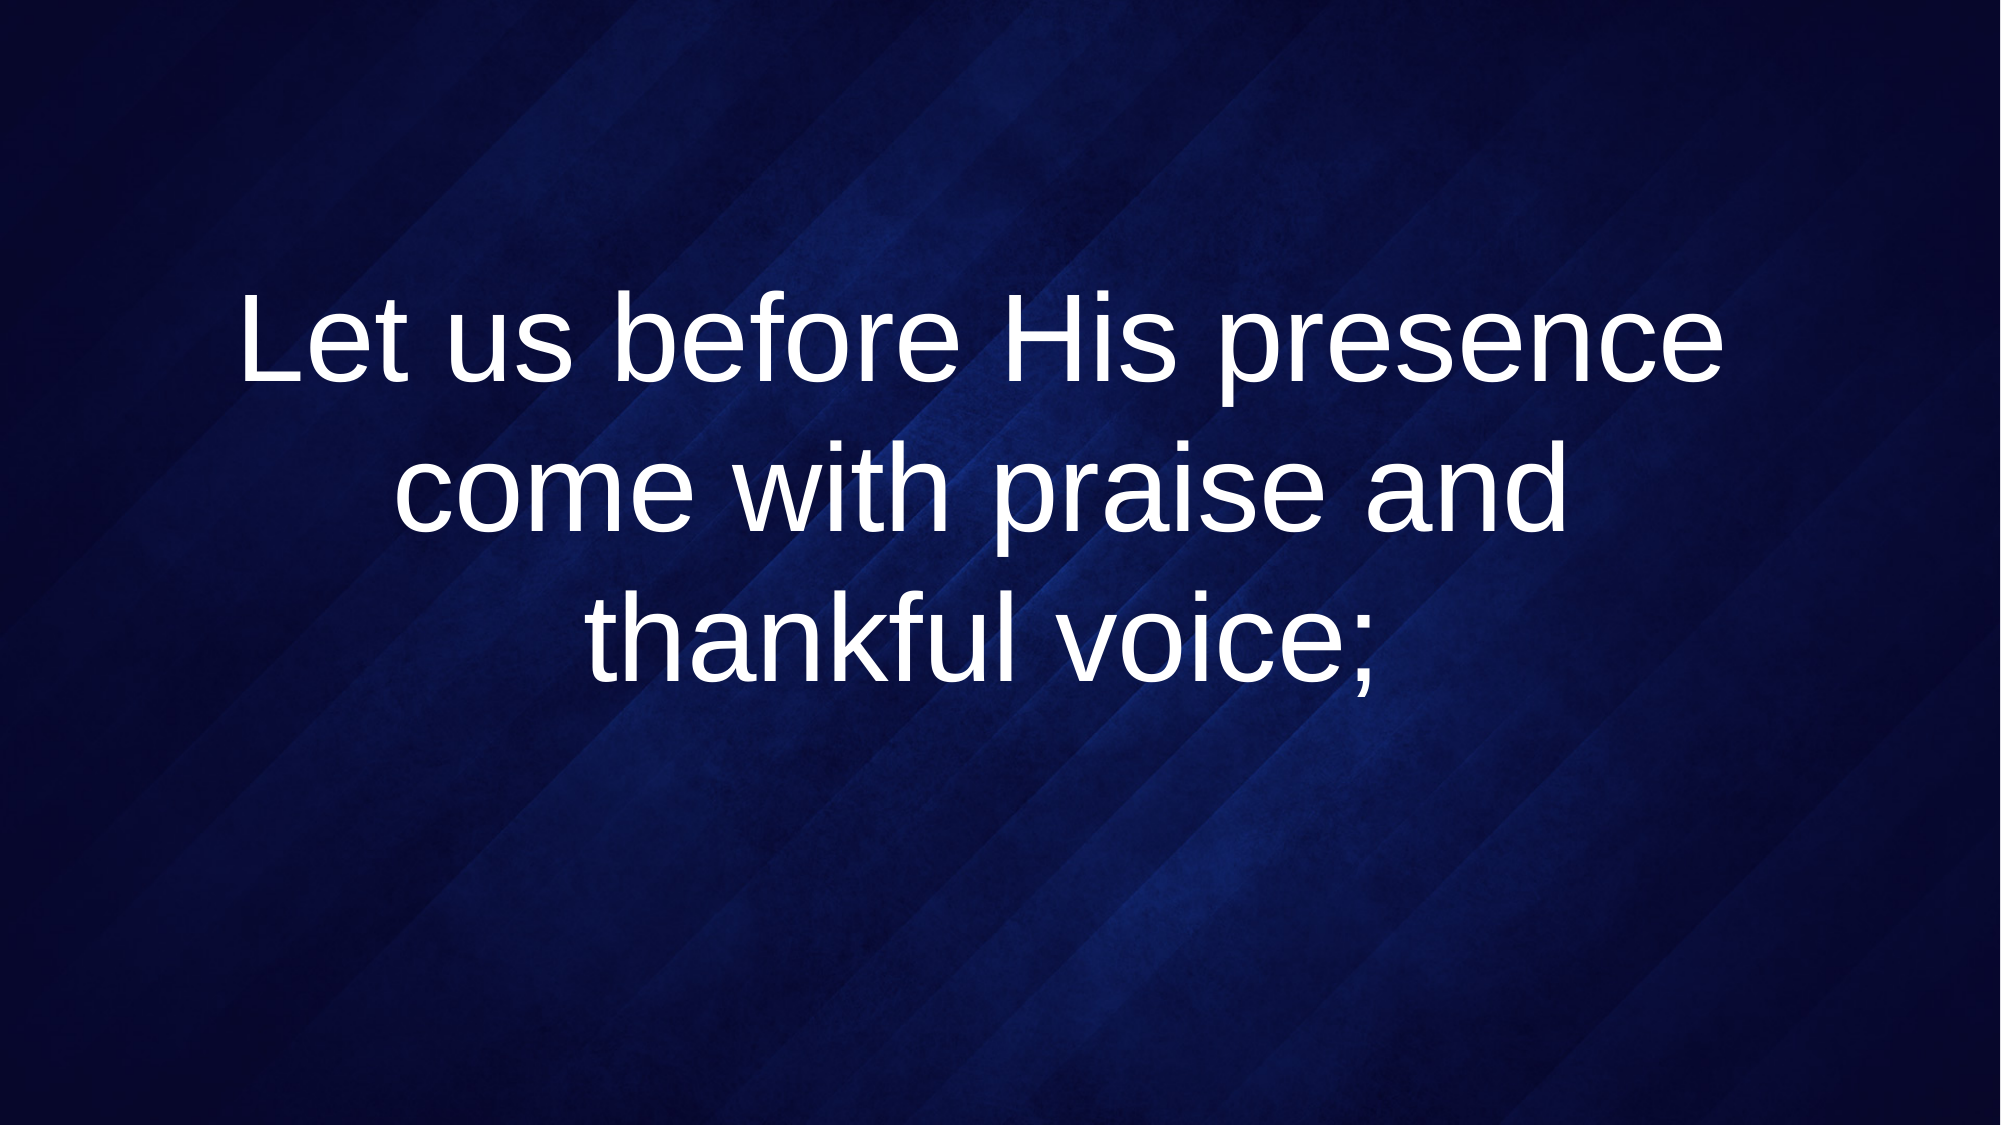

# Let us before His presence come with praise and thankful voice;